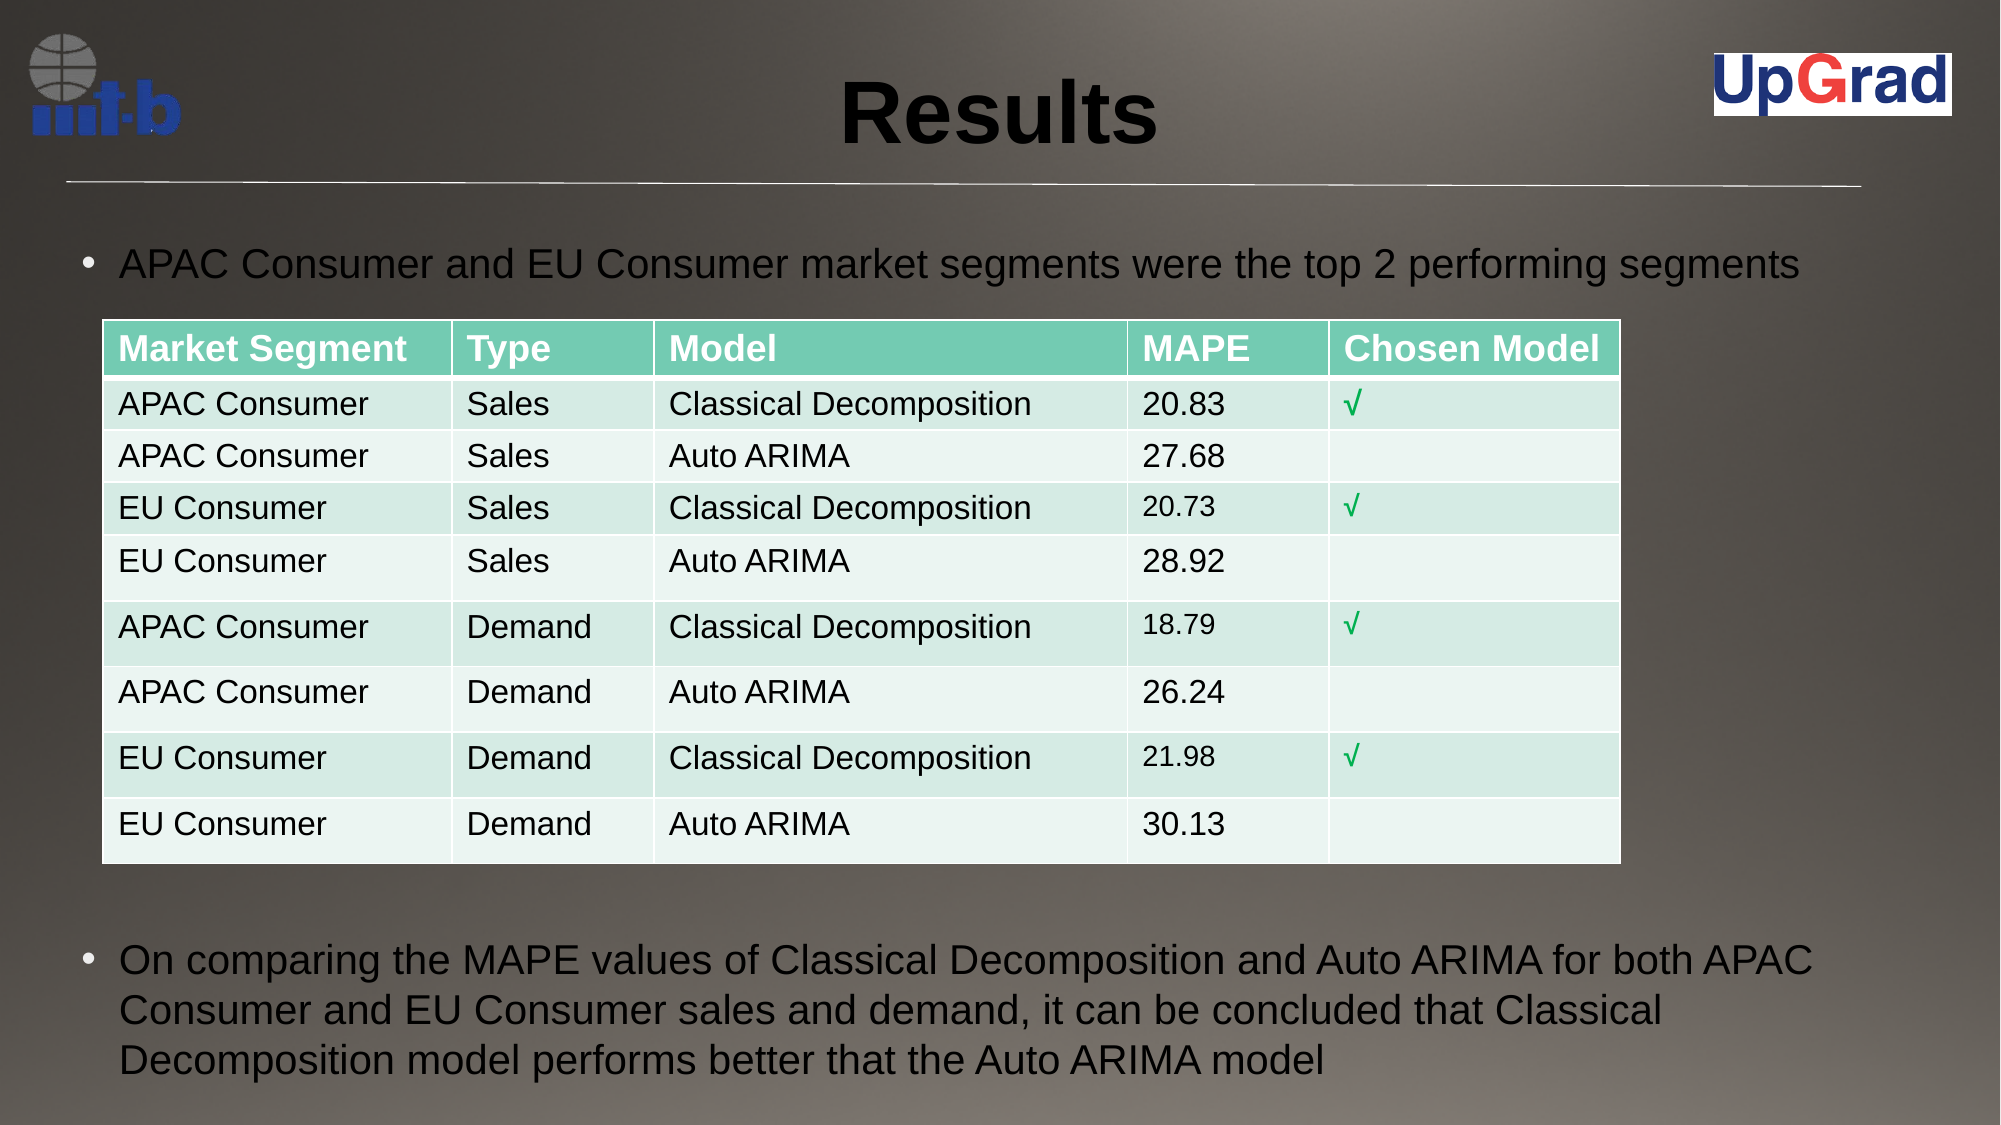

# Results
APAC Consumer and EU Consumer market segments were the top 2 performing segments

On comparing the MAPE values of Classical Decomposition and Auto ARIMA for both APAC Consumer and EU Consumer sales and demand, it can be concluded that Classical Decomposition model performs better that the Auto ARIMA model

| Market Segment | Type | Model | MAPE | Chosen Model |
| --- | --- | --- | --- | --- |
| APAC Consumer | Sales | Classical Decomposition | 20.83 | √ |
| APAC Consumer | Sales | Auto ARIMA | 27.68 |  |
| EU Consumer | Sales | Classical Decomposition | 20.73 | √ |
| EU Consumer | Sales | Auto ARIMA | 28.92 |  |
| APAC Consumer | Demand | Classical Decomposition | 18.79 | √ |
| APAC Consumer | Demand | Auto ARIMA | 26.24 |  |
| EU Consumer | Demand | Classical Decomposition | 21.98 | √ |
| EU Consumer | Demand | Auto ARIMA | 30.13 |  |